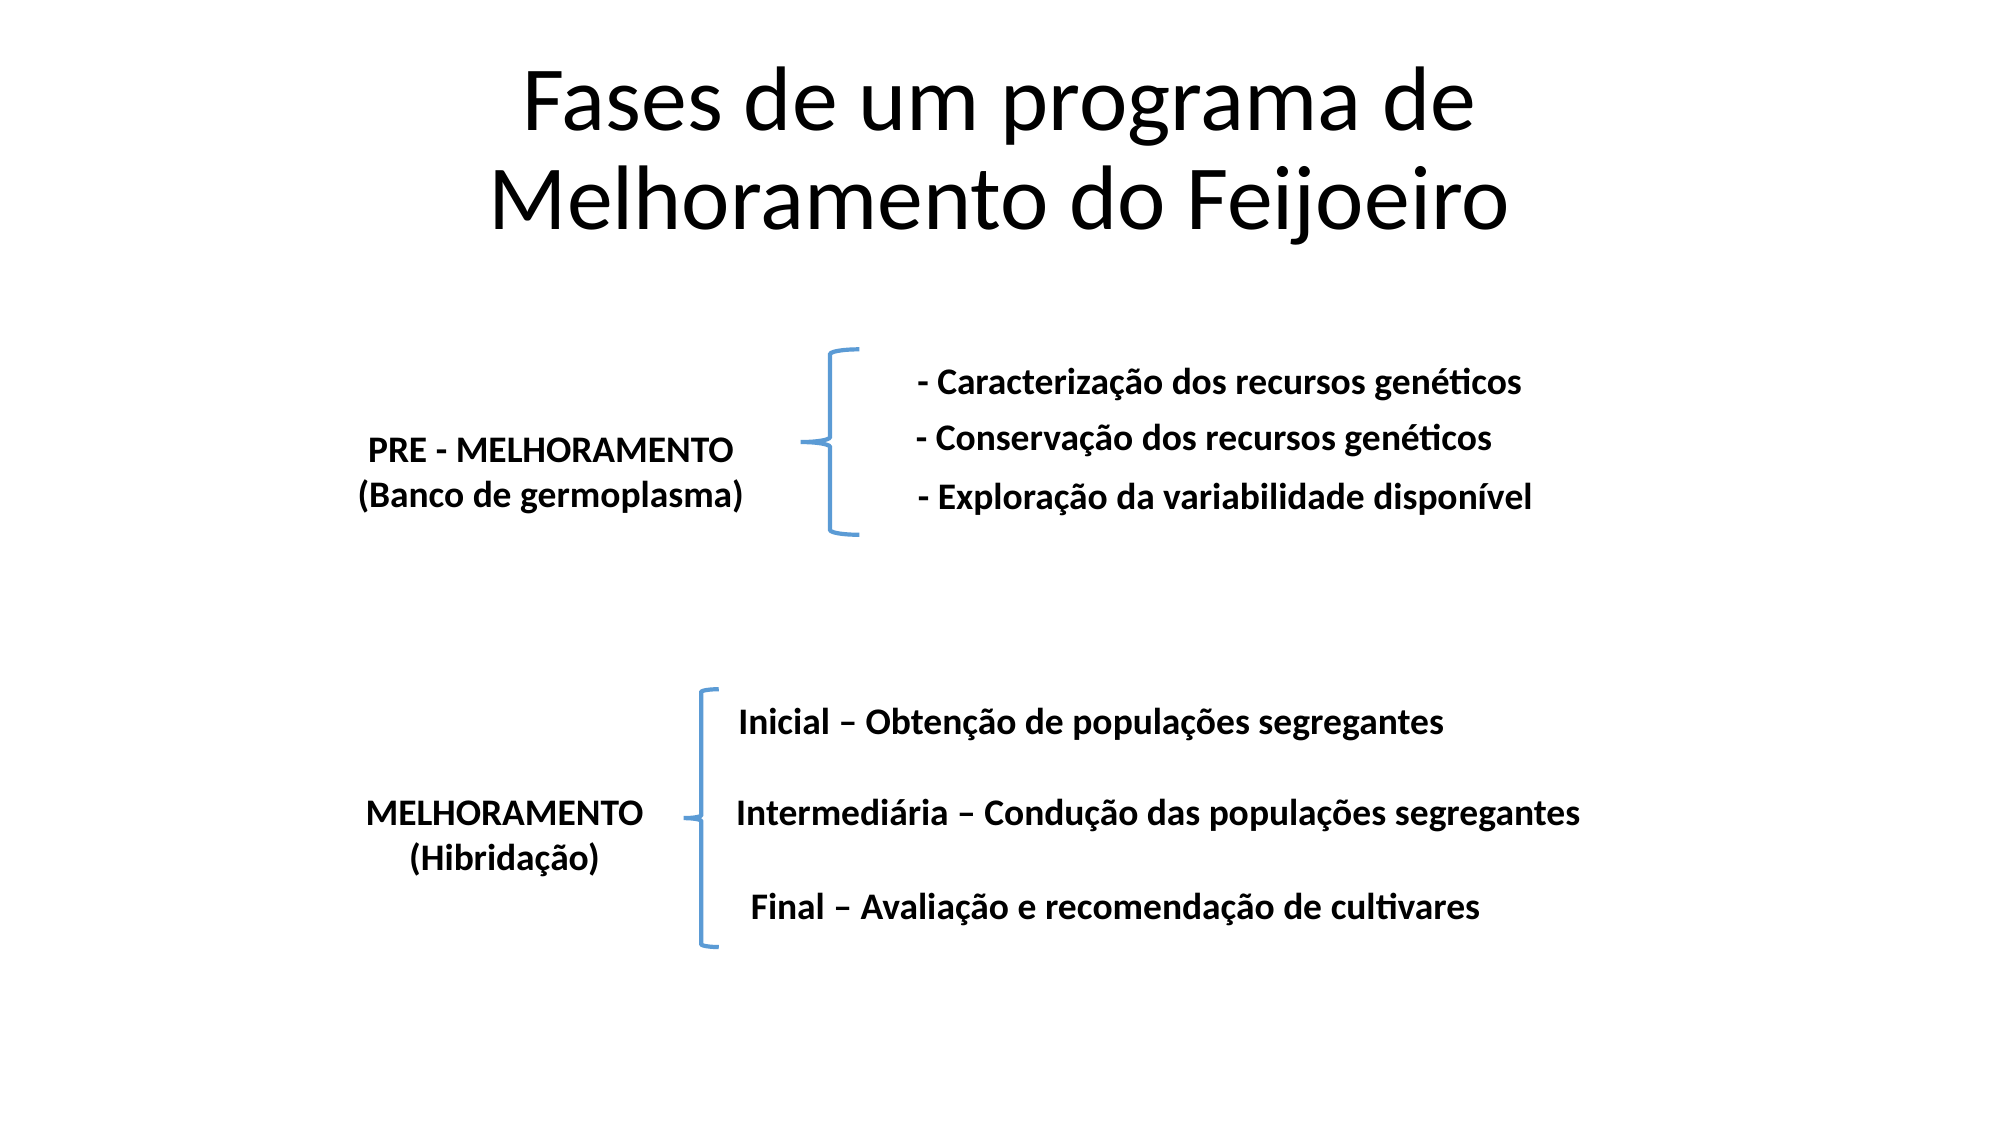

Fases de um programa de Melhoramento do Feijoeiro

- Caracterização dos recursos genéticos
- Conservação dos recursos genéticos
PRE - MELHORAMENTO
(Banco de germoplasma)
 - Exploração da variabilidade disponível
Inicial – Obtenção de populações segregantes

Intermediária – Condução das populações segregantes
MELHORAMENTO
(Hibridação)
Final – Avaliação e recomendação de cultivares